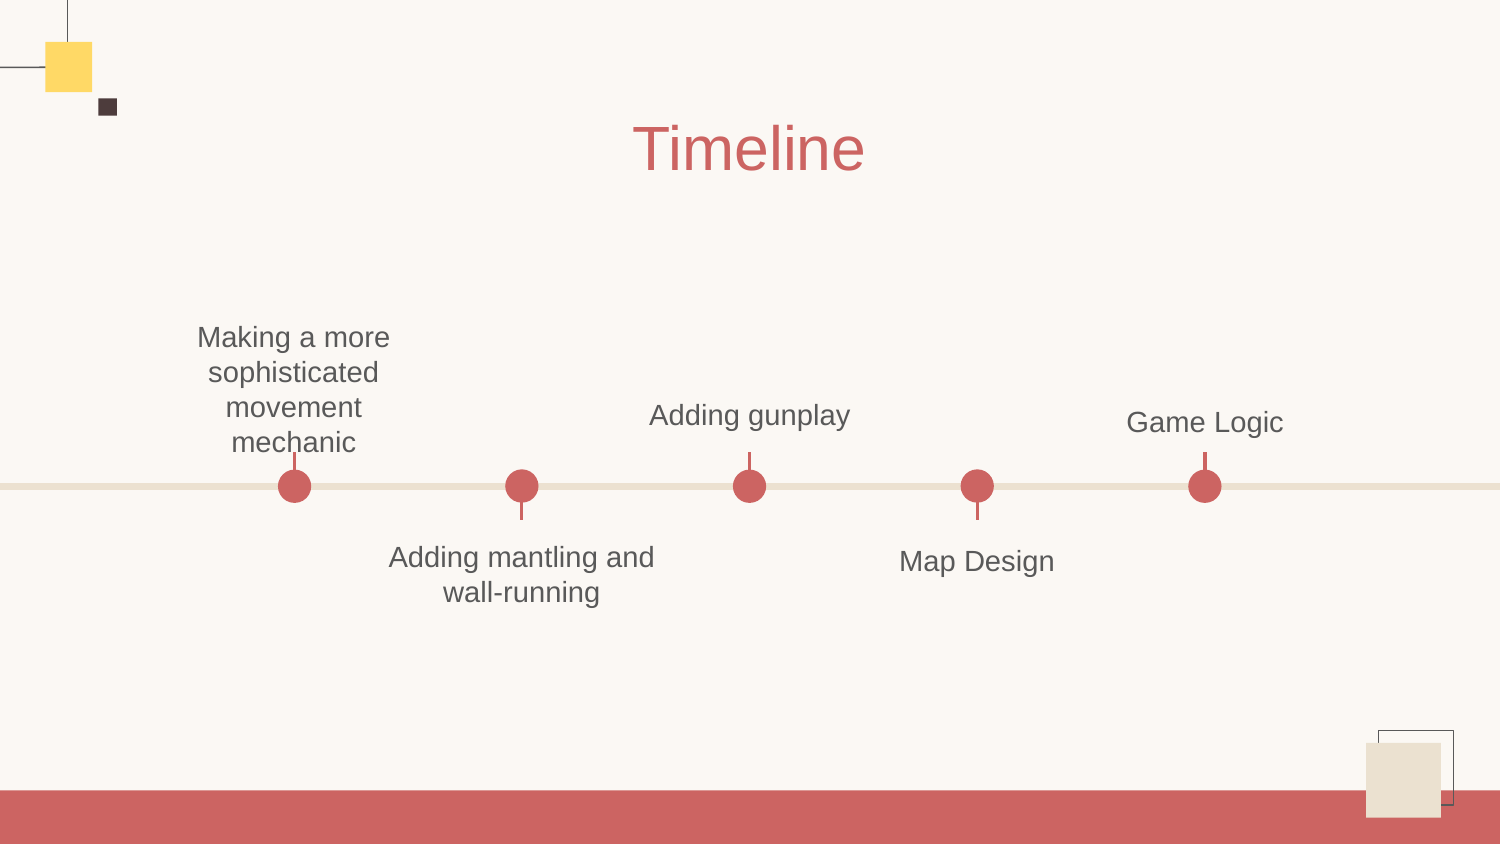

# Timeline
Making a more sophisticated movement mechanic

Adding gunplay
Game Logic

Adding mantling and wall-running
Map Design